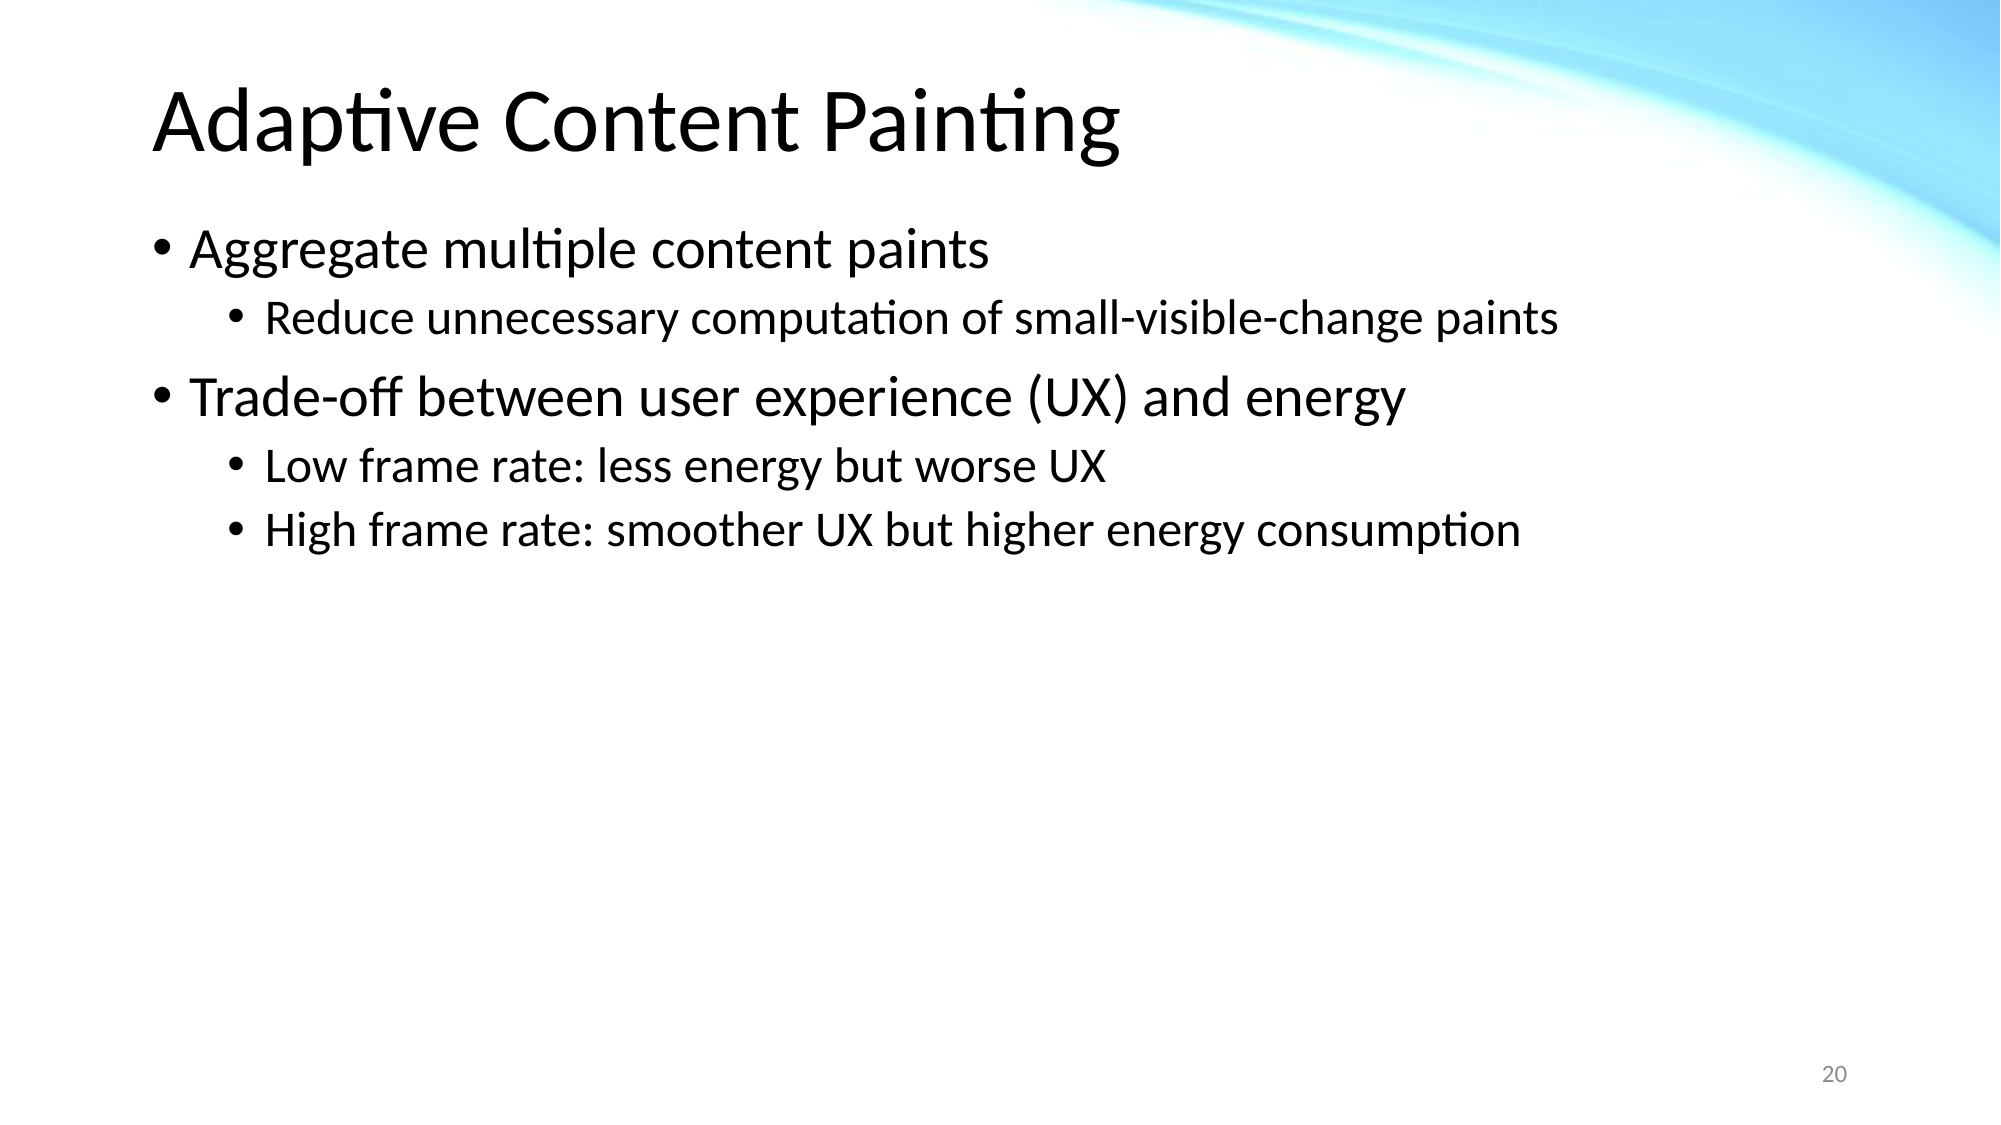

# Adaptive Content Painting
Aggregate multiple content paints
Reduce unnecessary computation of small-visible-change paints
Trade-off between user experience (UX) and energy
Low frame rate: less energy but worse UX
High frame rate: smoother UX but higher energy consumption

20